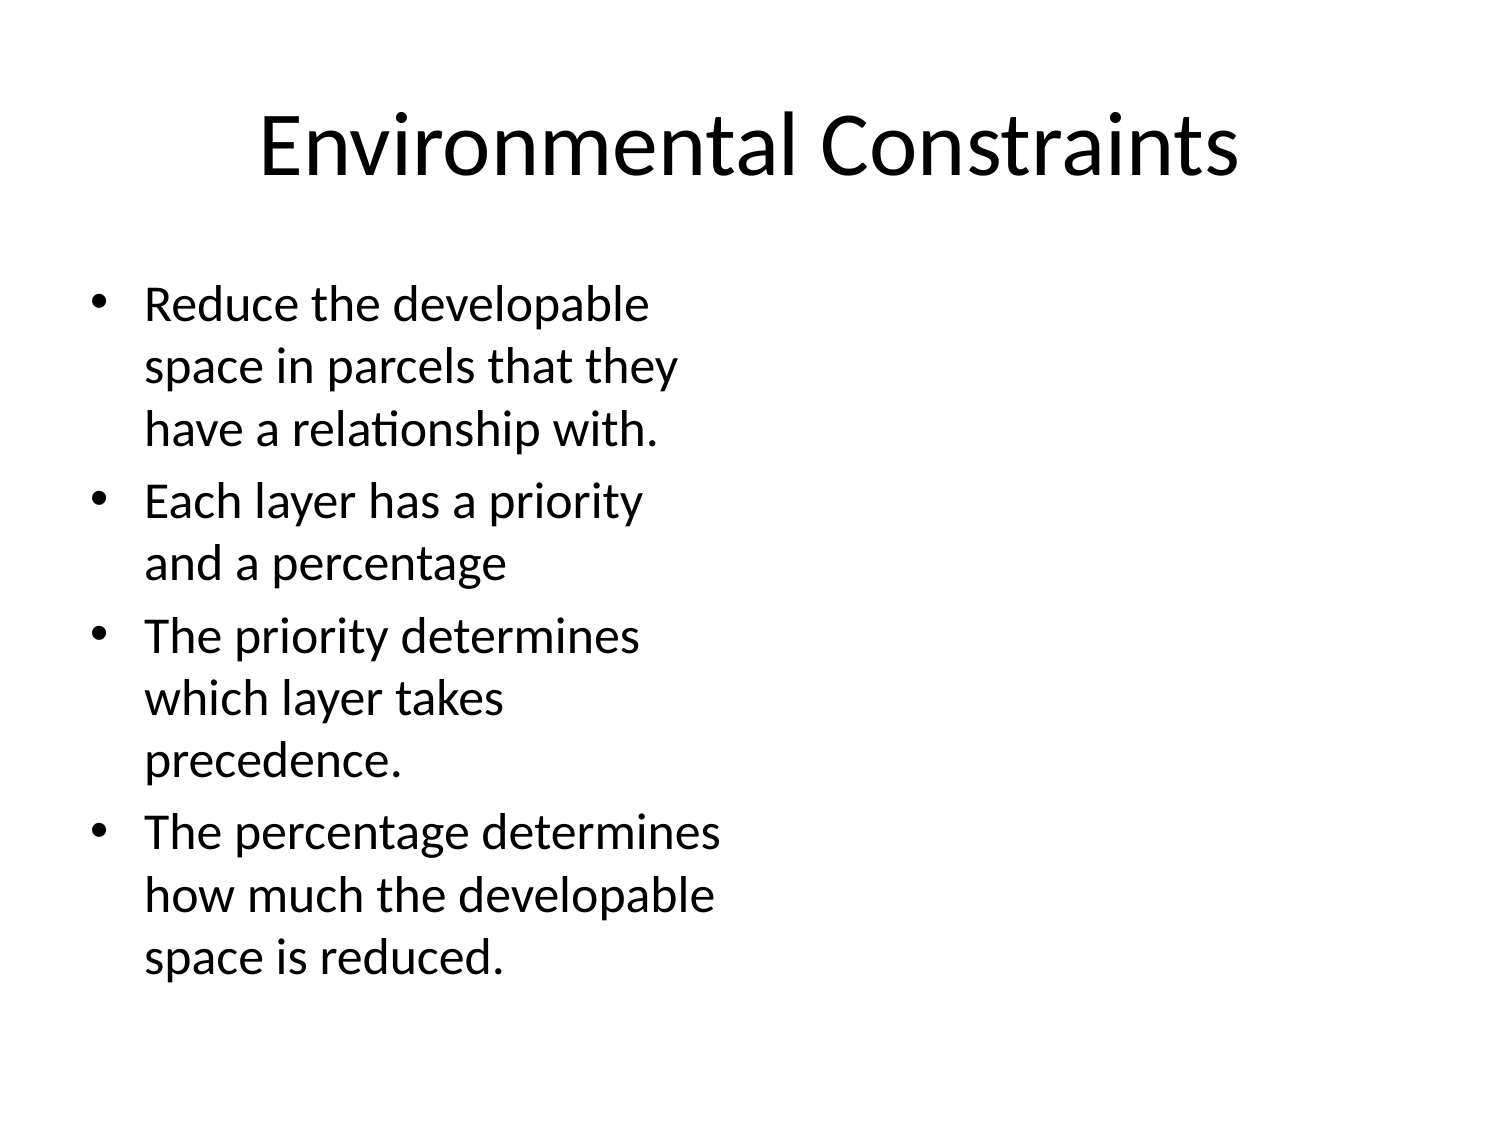

# Environmental Constraints
Reduce the developable space in parcels that they have a relationship with.
Each layer has a priority and a percentage
The priority determines which layer takes precedence.
The percentage determines how much the developable space is reduced.